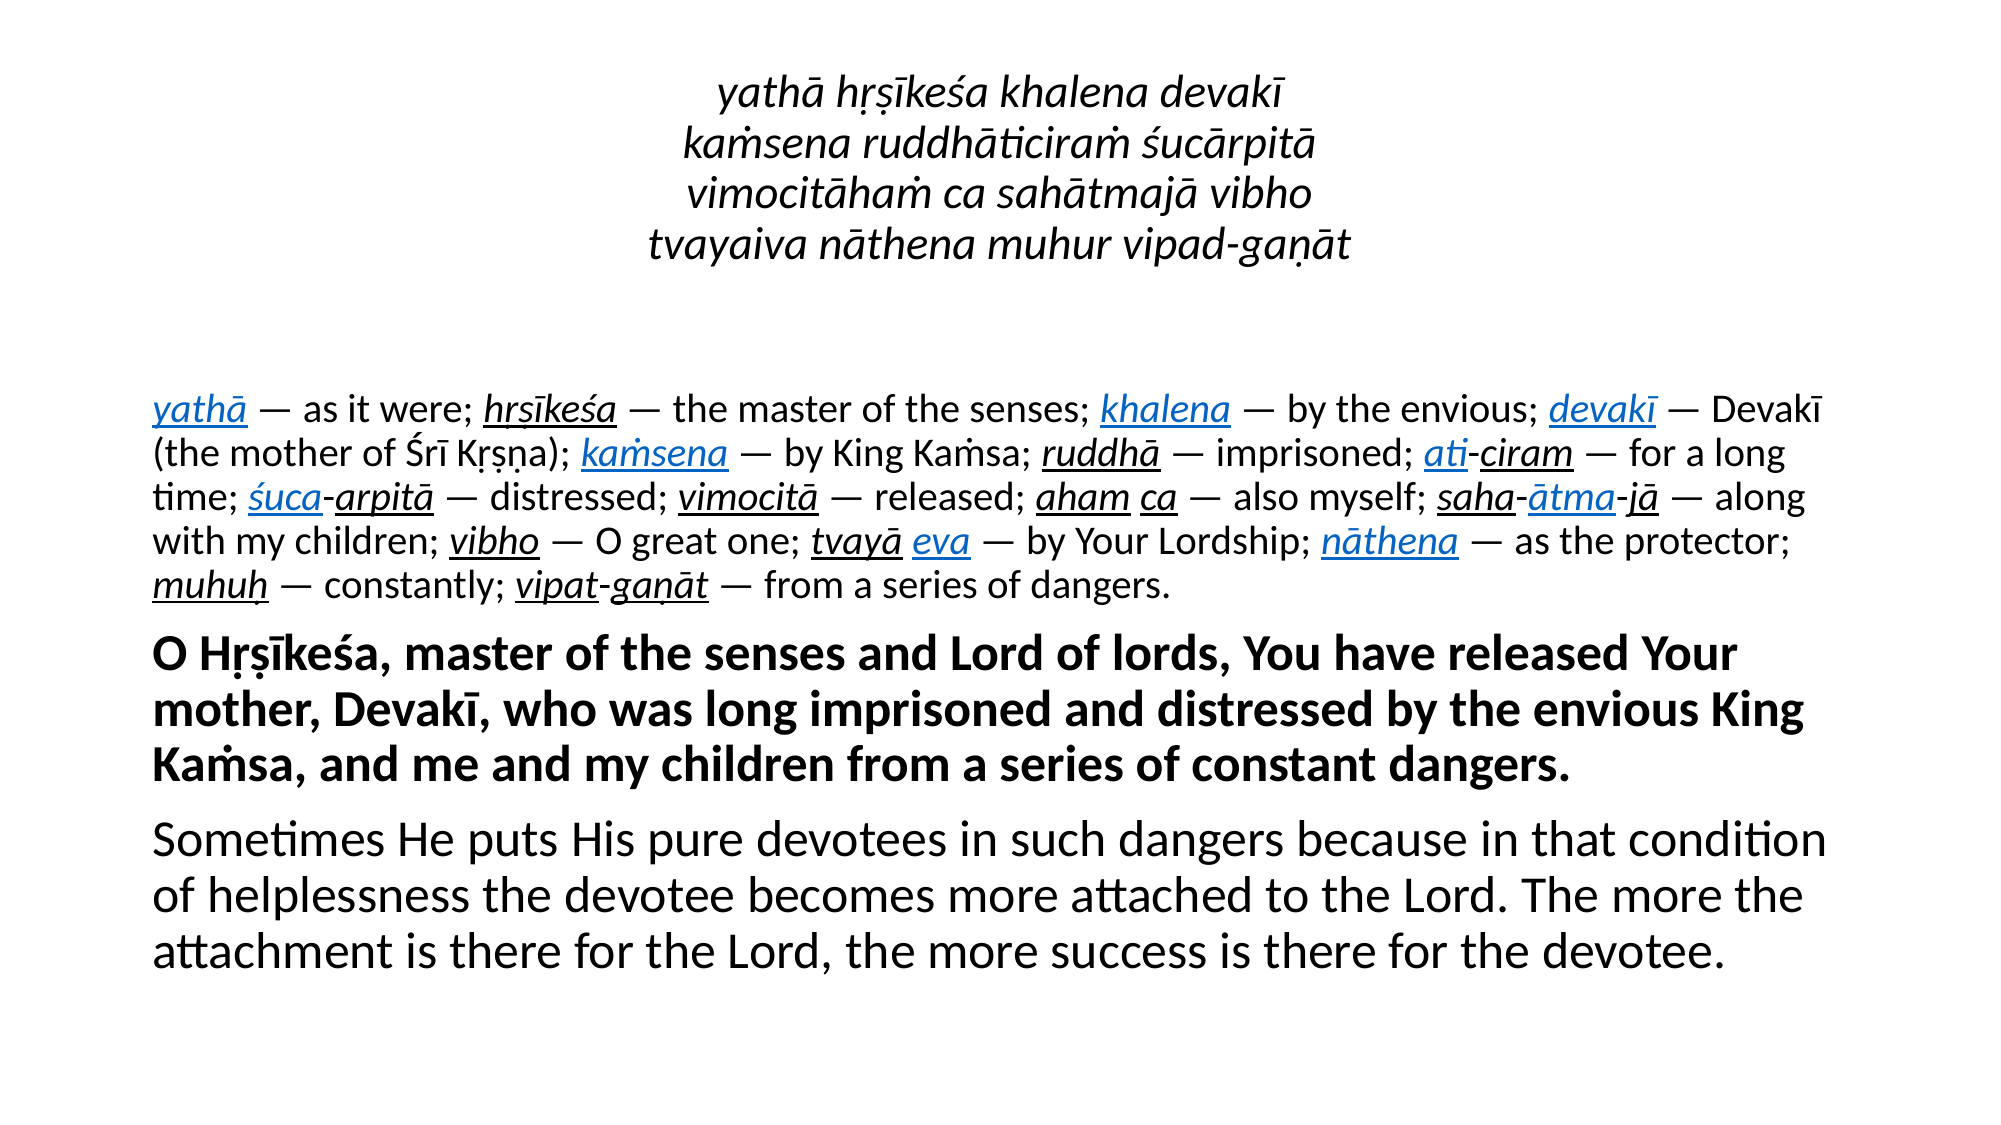

# yathā hṛṣīkeśa khalena devakī kaṁsena ruddhāticiraṁ śucārpitā vimocitāhaṁ ca sahātmajā vibho tvayaiva nāthena muhur vipad-gaṇāt

yathā — as it were; hṛṣīkeśa — the master of the senses; khalena — by the envious; devakī — Devakī (the mother of Śrī Kṛṣṇa); kaṁsena — by King Kaṁsa; ruddhā — imprisoned; ati-ciram — for a long time; śuca-arpitā — distressed; vimocitā — released; aham ca — also myself; saha-ātma-jā — along with my children; vibho — O great one; tvayā eva — by Your Lordship; nāthena — as the protector; muhuḥ — constantly; vipat-gaṇāt — from a series of dangers.
O Hṛṣīkeśa, master of the senses and Lord of lords, You have released Your mother, Devakī, who was long imprisoned and distressed by the envious King Kaṁsa, and me and my children from a series of constant dangers.
Sometimes He puts His pure devotees in such dangers because in that condition of helplessness the devotee becomes more attached to the Lord. The more the attachment is there for the Lord, the more success is there for the devotee.